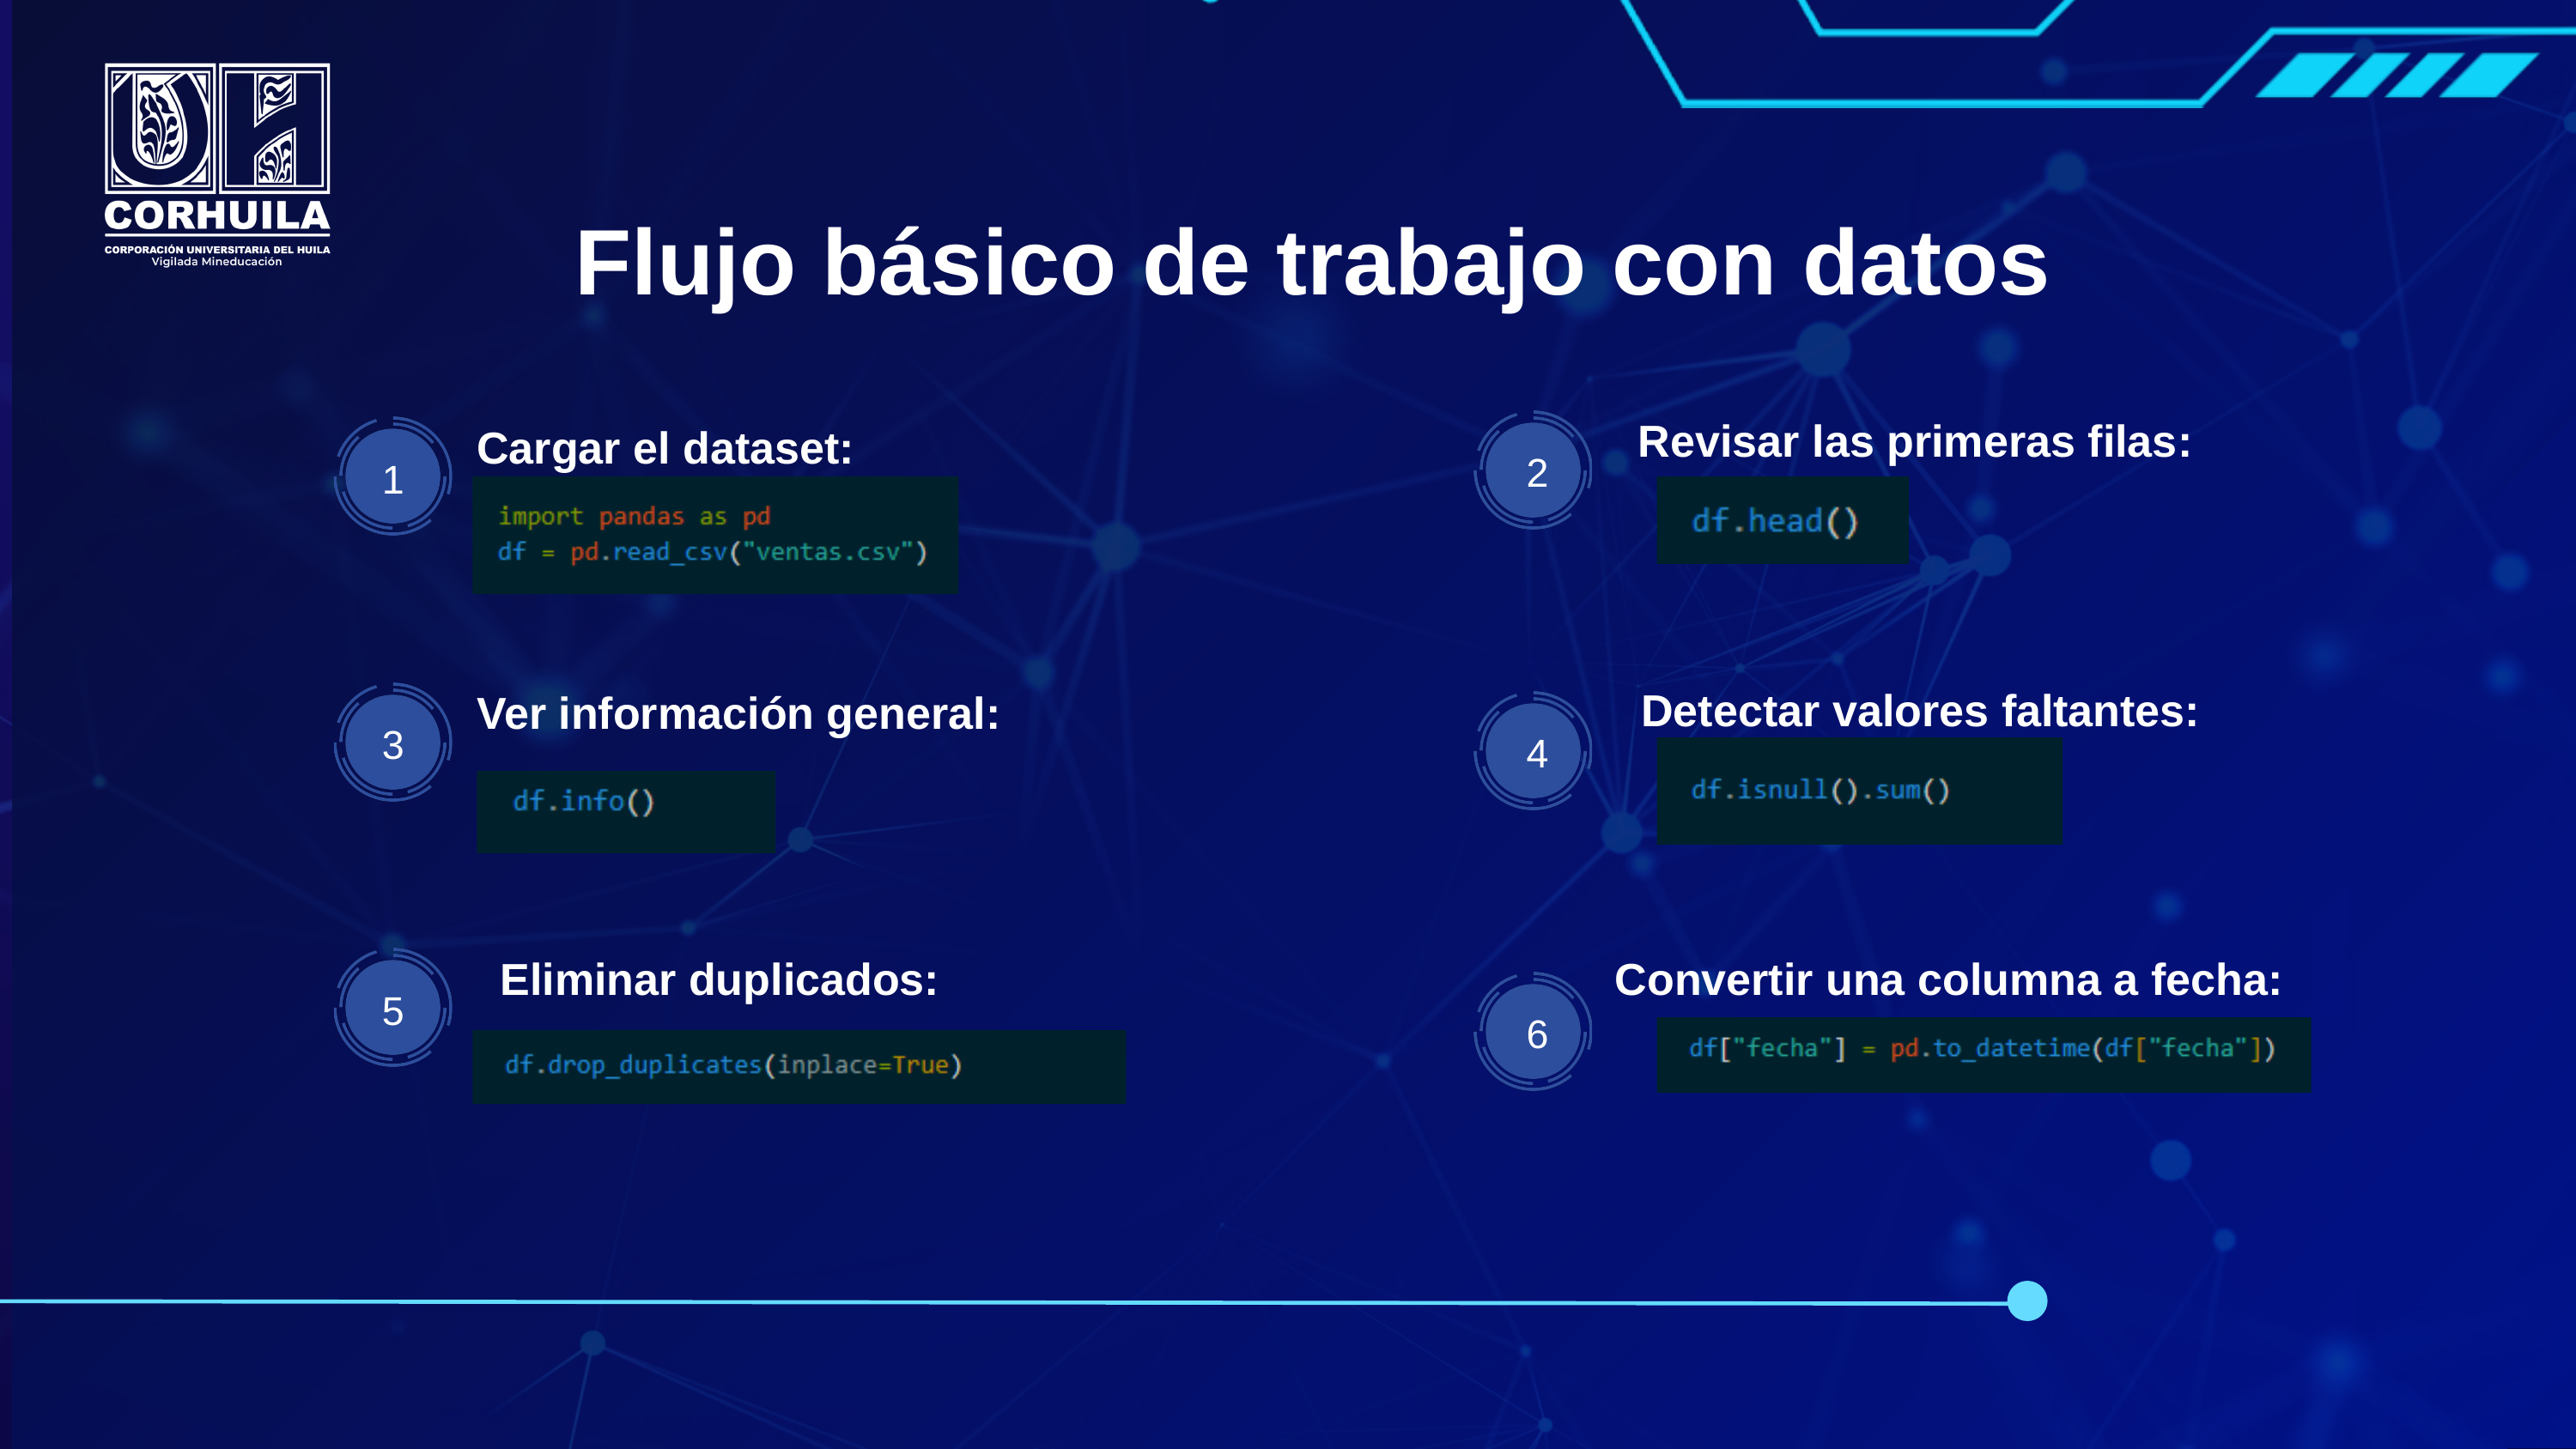

Flujo básico de trabajo con datos
Revisar las primeras filas:
Cargar el dataset:

2
1

Detectar valores faltantes:
Ver información general:

3
4

Eliminar duplicados:
Convertir una columna a fecha:

5
6